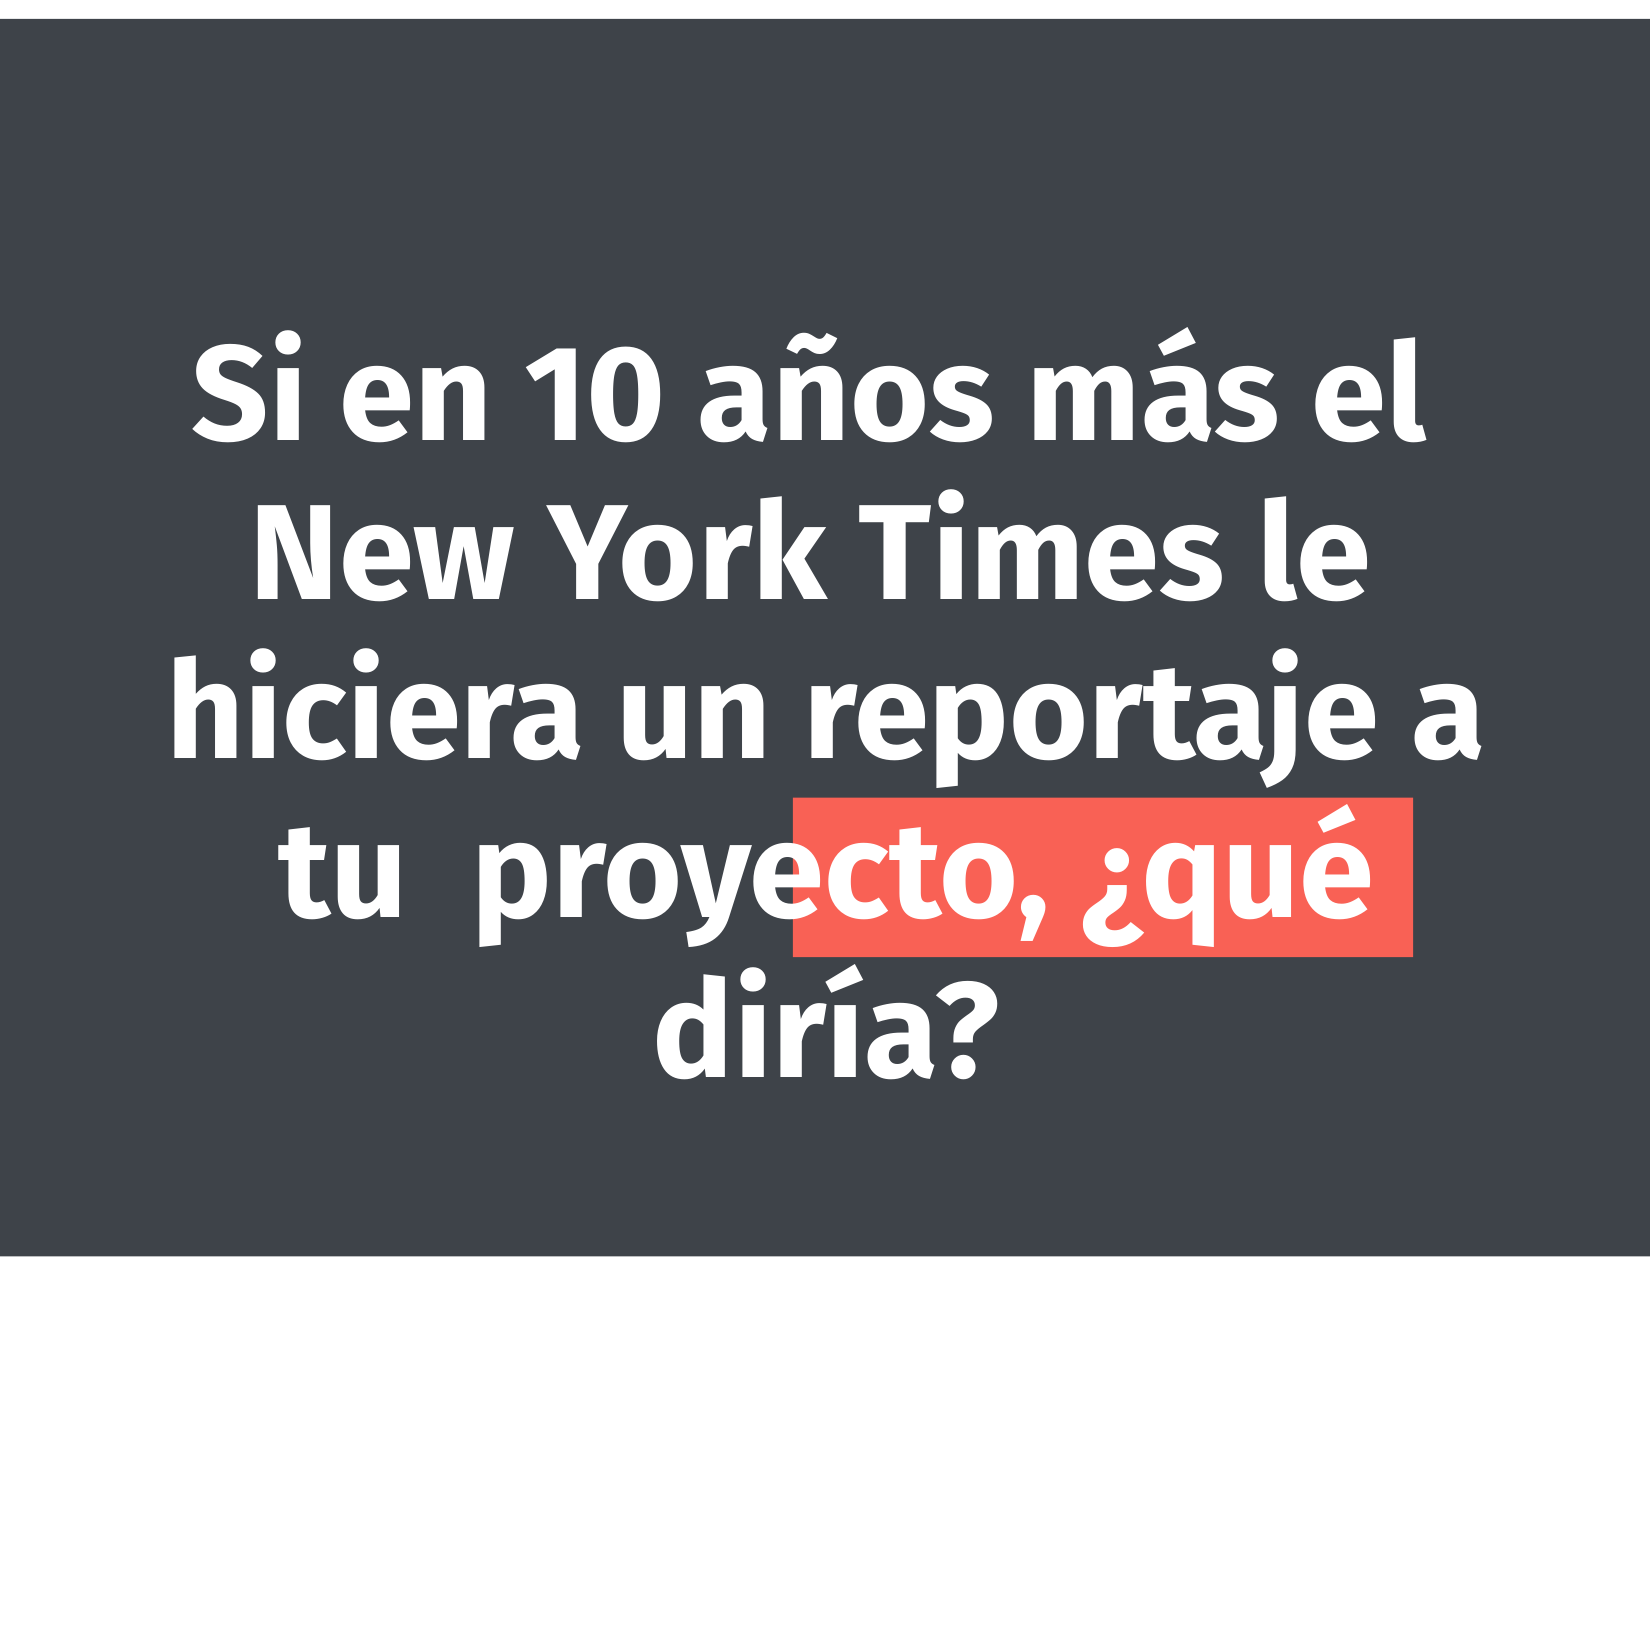

Si en 10 años más el  New York Times le  hiciera un reportaje a tu  proyecto, ¿qué diría?